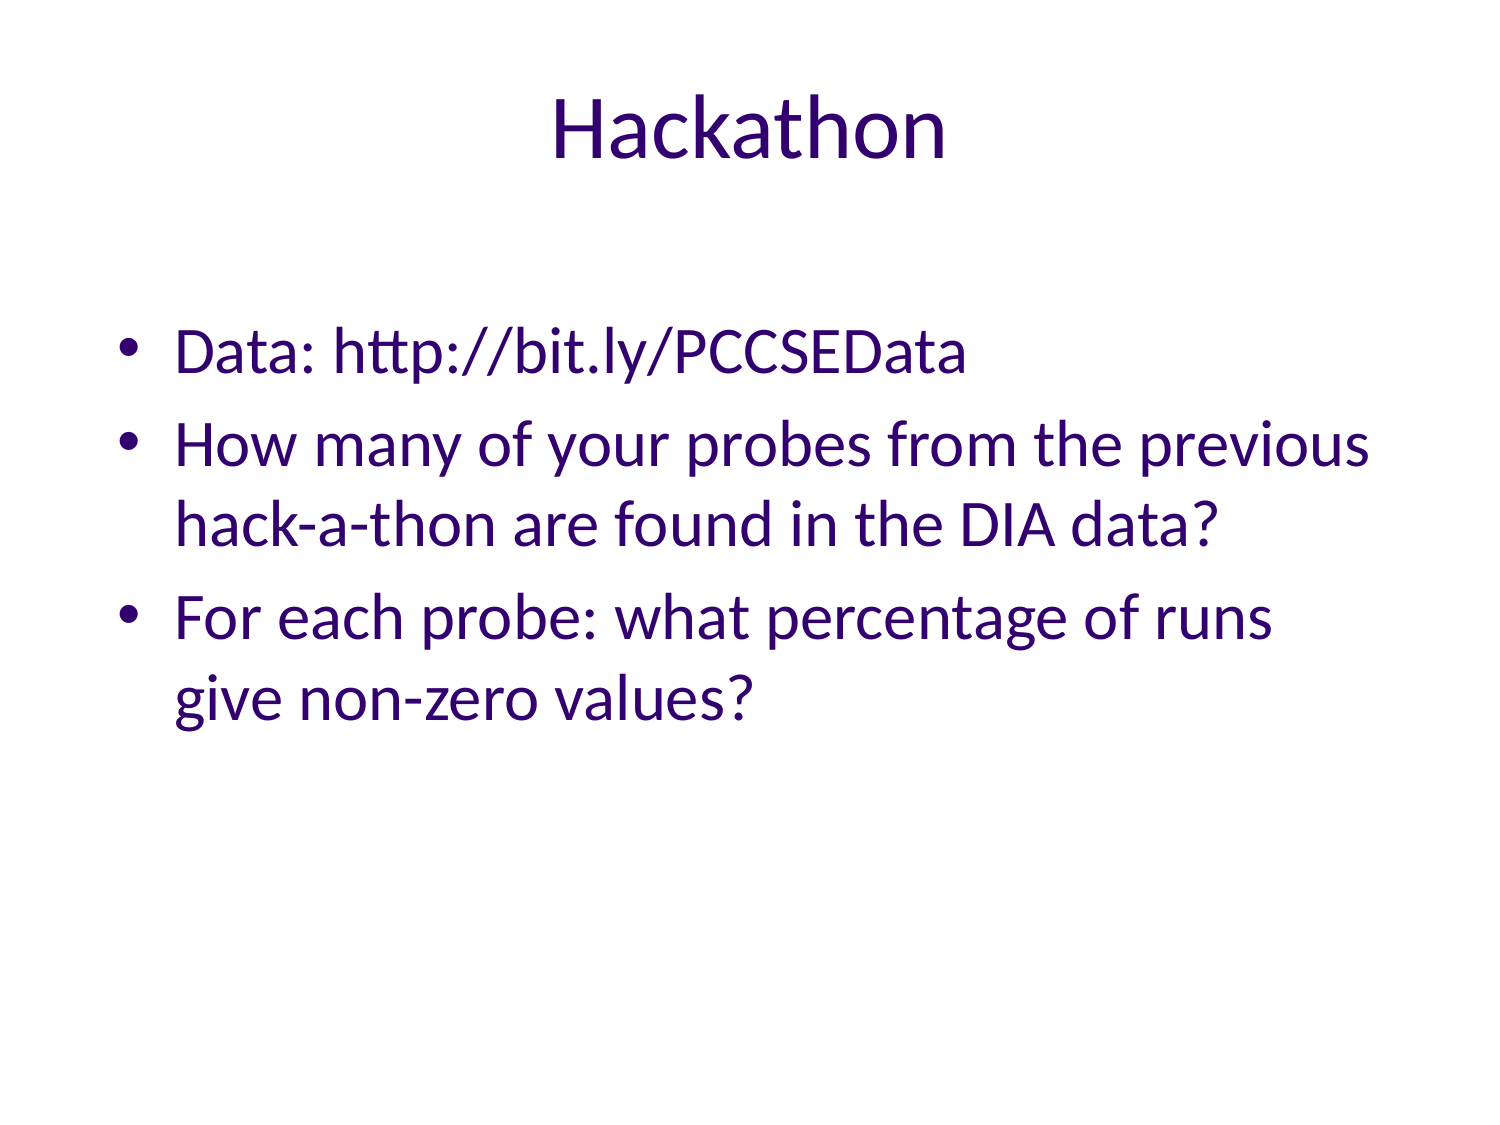

# Hackathon
Data: http://bit.ly/PCCSEData
How many of your probes from the previous hack-a-thon are found in the DIA data?
For each probe: what percentage of runs give non-zero values?